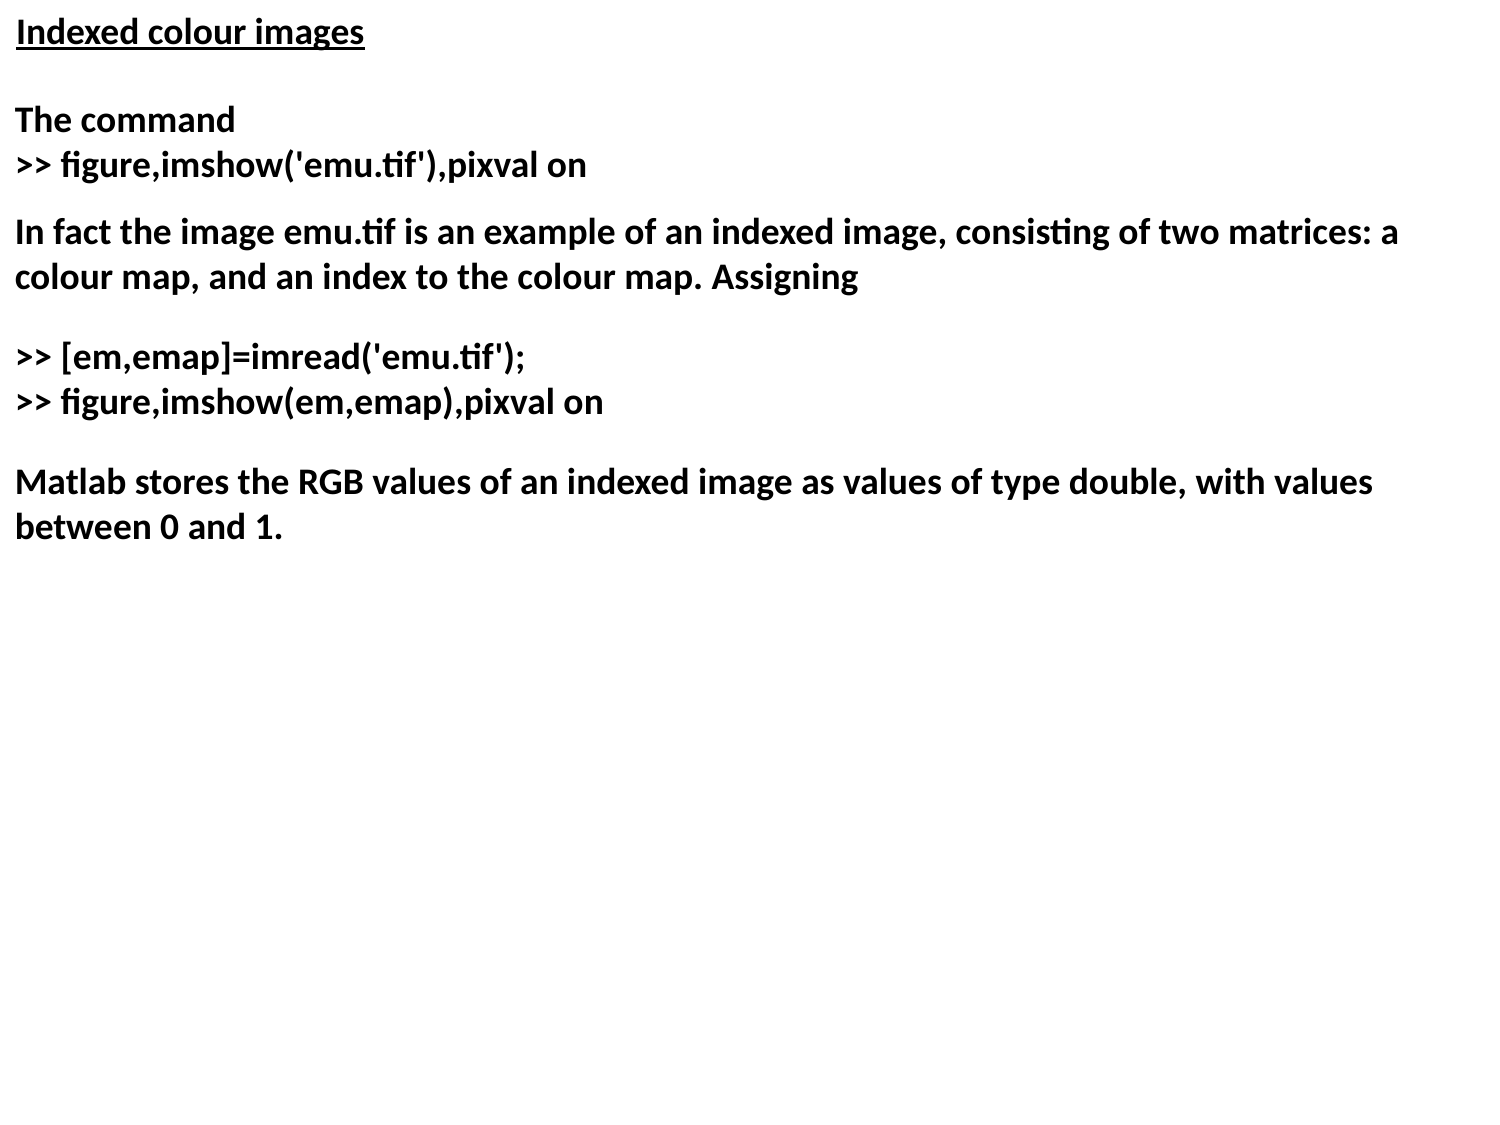

Indexed colour images
The command
>> figure,imshow('emu.tif'),pixval on
In fact the image emu.tif is an example of an indexed image, consisting of two matrices: a
colour map, and an index to the colour map. Assigning
>> [em,emap]=imread('emu.tif');
>> figure,imshow(em,emap),pixval on
Matlab stores the RGB values of an indexed image as values of type double, with values between 0 and 1.